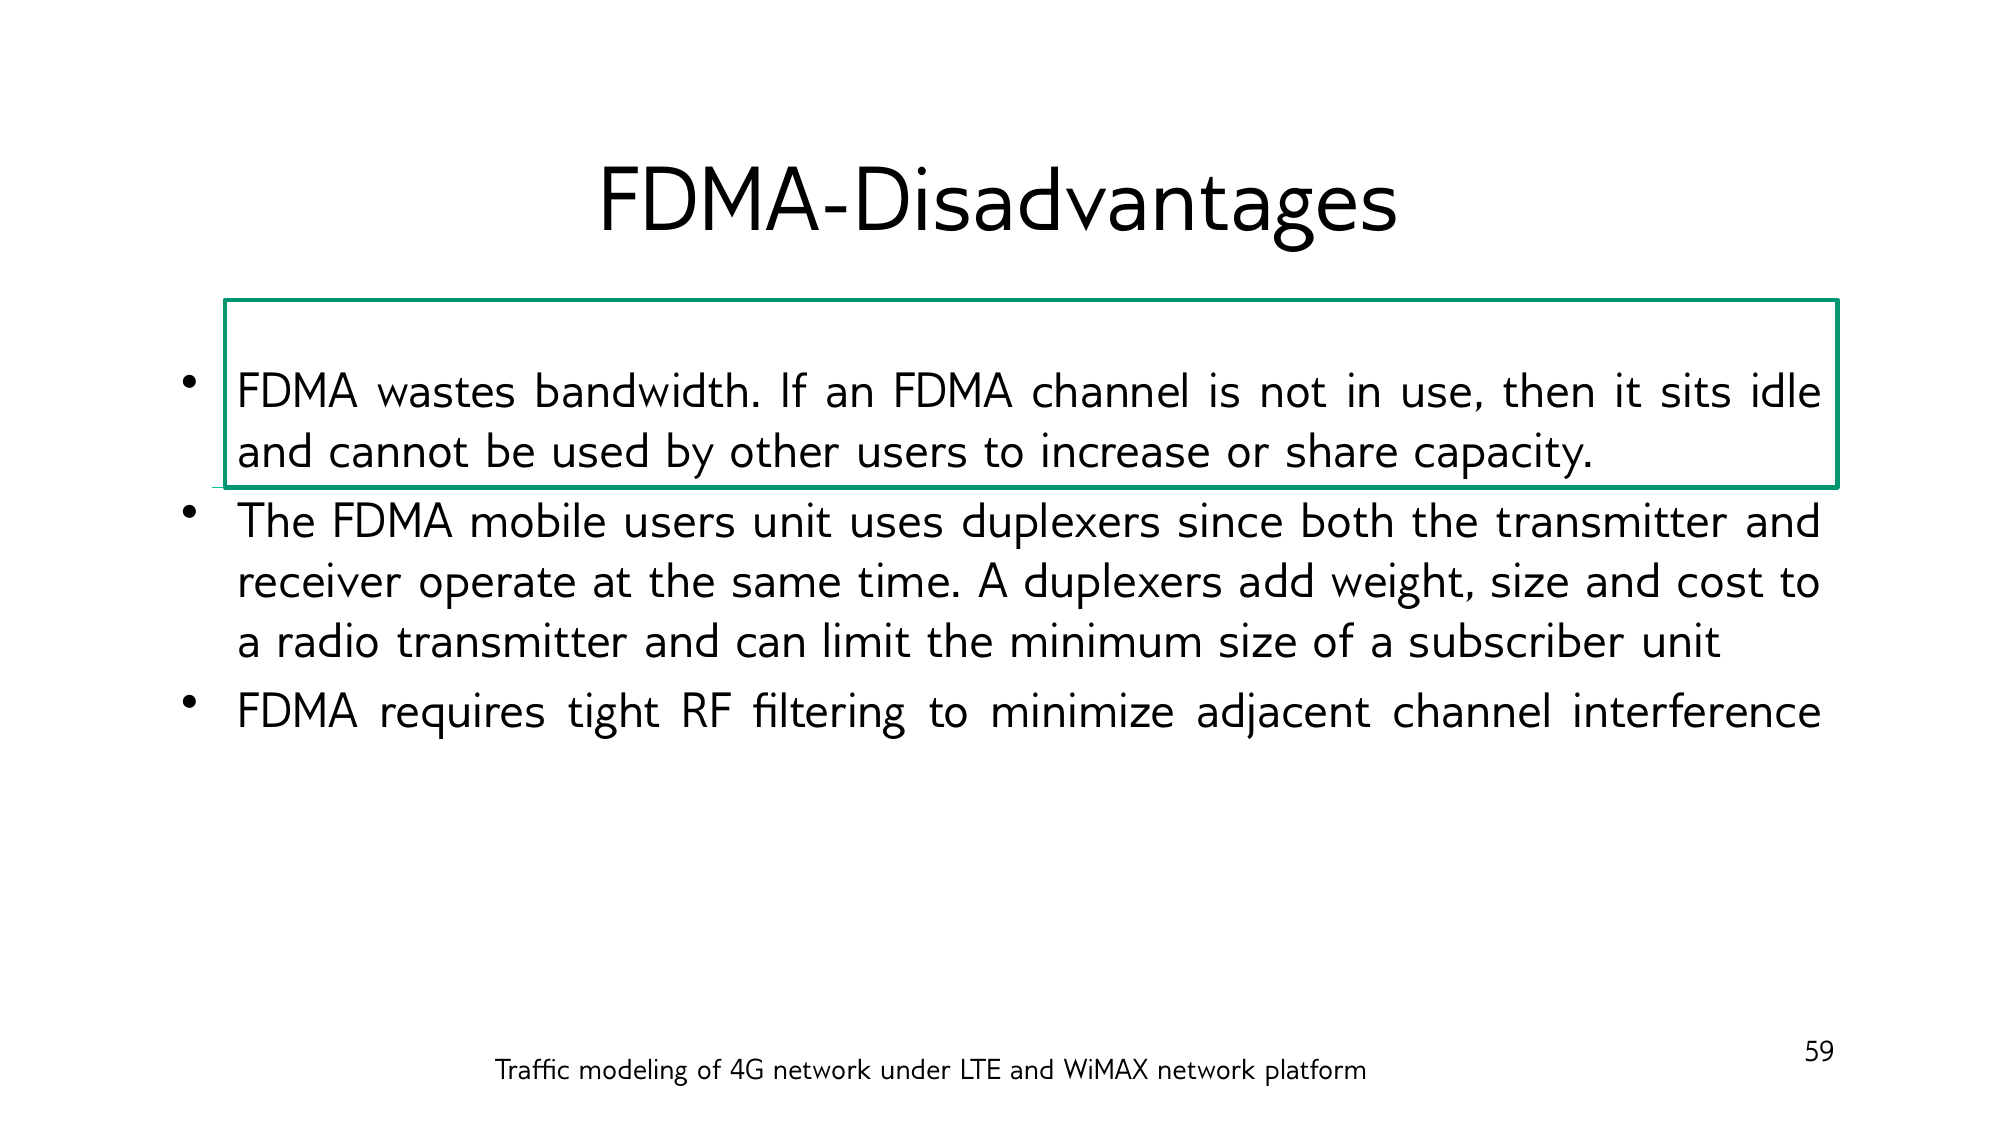

# FDMA-Disadvantages

FDMA wastes bandwidth. If an FDMA channel is not in use, then it sits idle and cannot be used by other users to increase or share capacity.
The FDMA mobile users unit uses duplexers since both the transmitter and receiver operate at the same time. A duplexers add weight, size and cost to a radio transmitter and can limit the minimum size of a subscriber unit
FDMA requires tight RF filtering to minimize adjacent channel interference

59
Traffic modeling of 4G network under LTE and WiMAX network platform